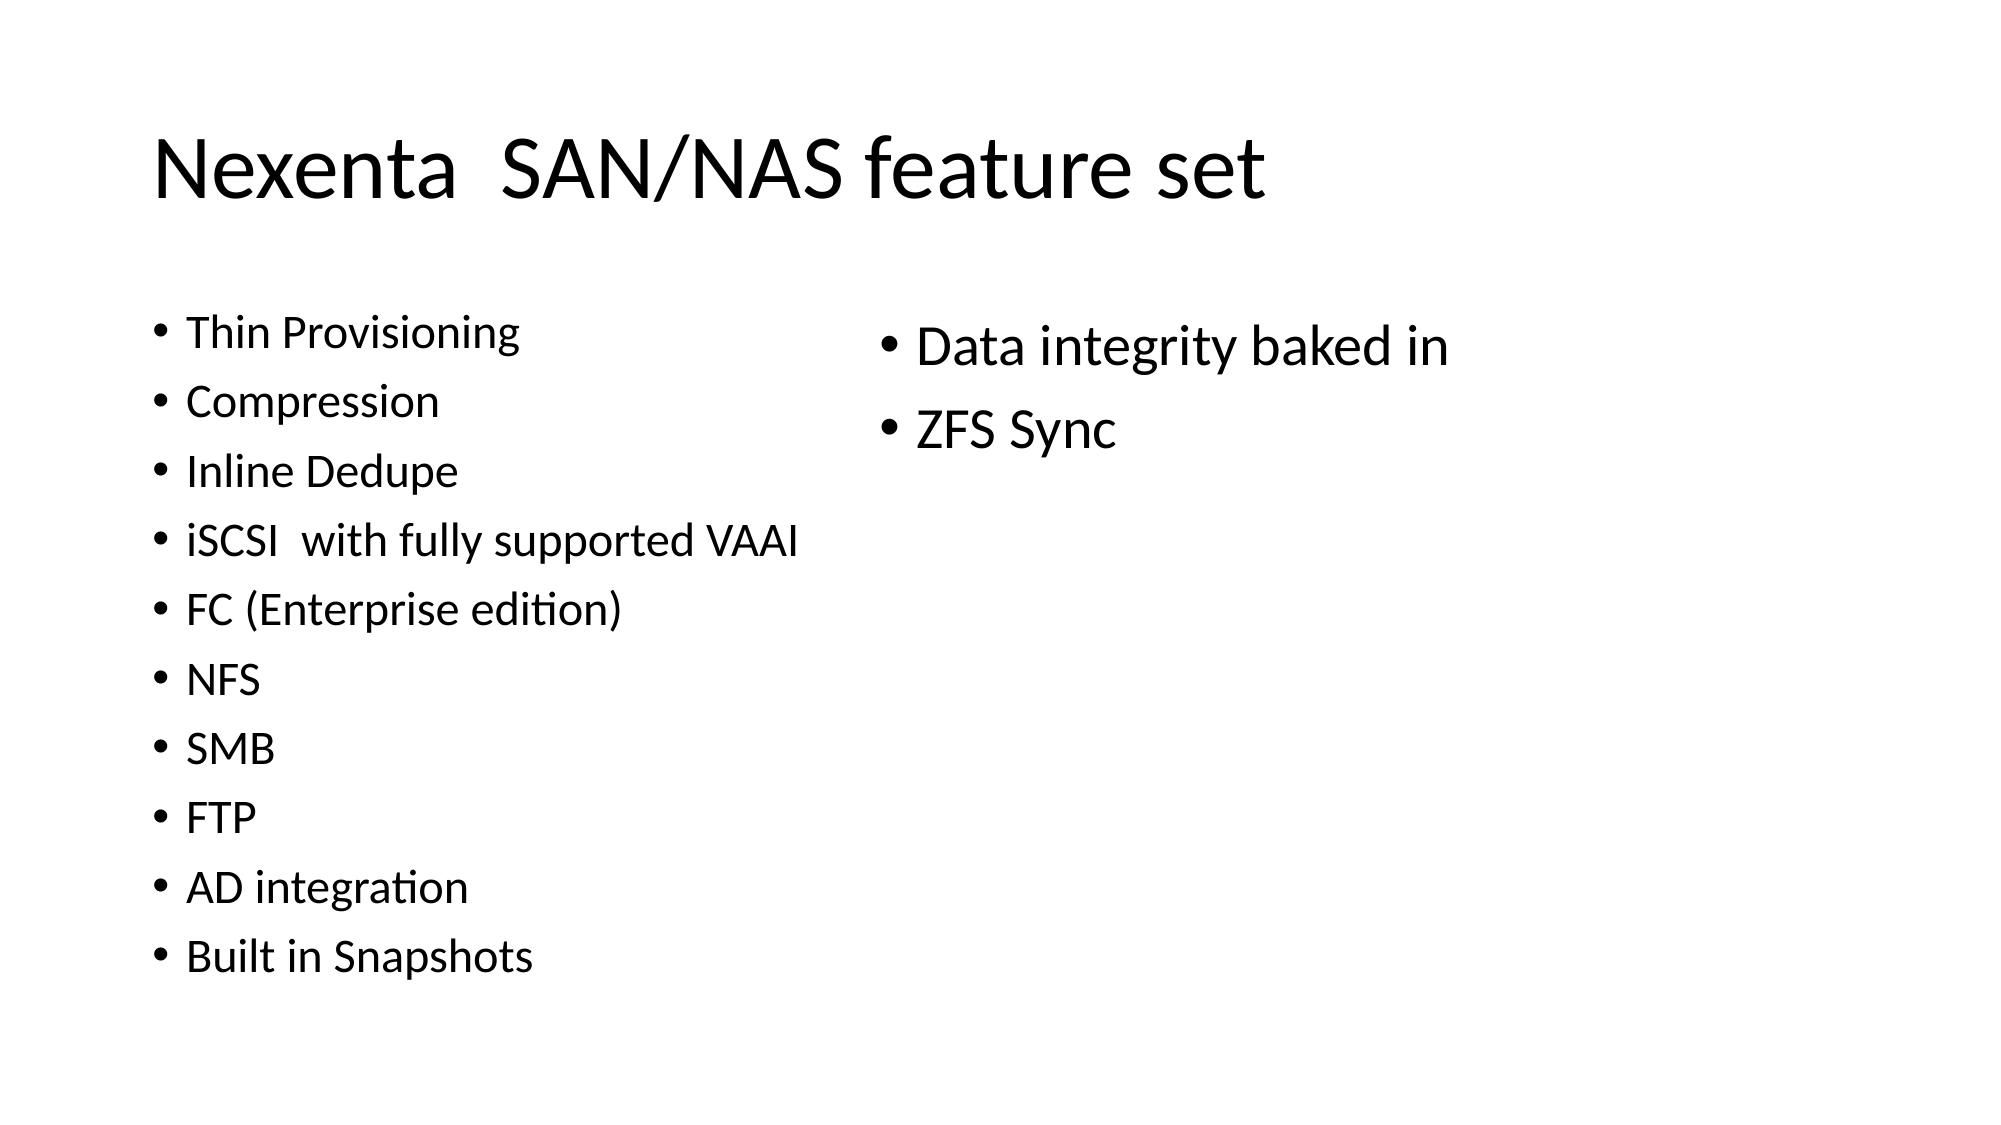

# Nexenta  SAN/NAS feature set
Thin Provisioning
Compression
Inline Dedupe
iSCSI  with fully supported VAAI
FC (Enterprise edition)
NFS
SMB
FTP
AD integration
Built in Snapshots
Data integrity baked in
ZFS Sync